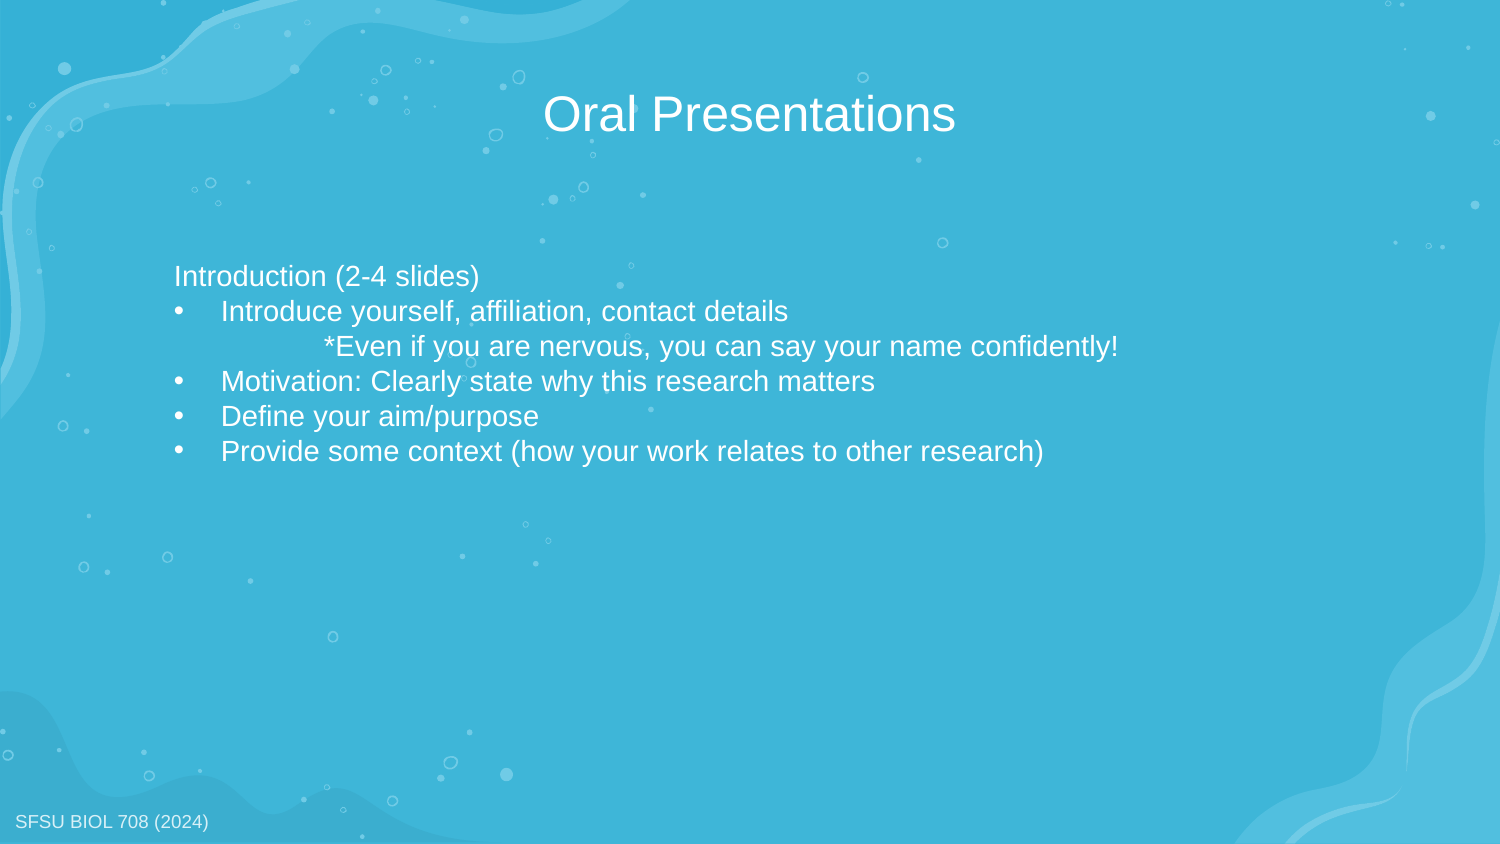

# Oral Presentations
Introduction (2-4 slides)
Introduce yourself, affiliation, contact details
	*Even if you are nervous, you can say your name confidently!
Motivation: Clearly state why this research matters
Define your aim/purpose
Provide some context (how your work relates to other research)

SFSU BIOL 708 (2024)